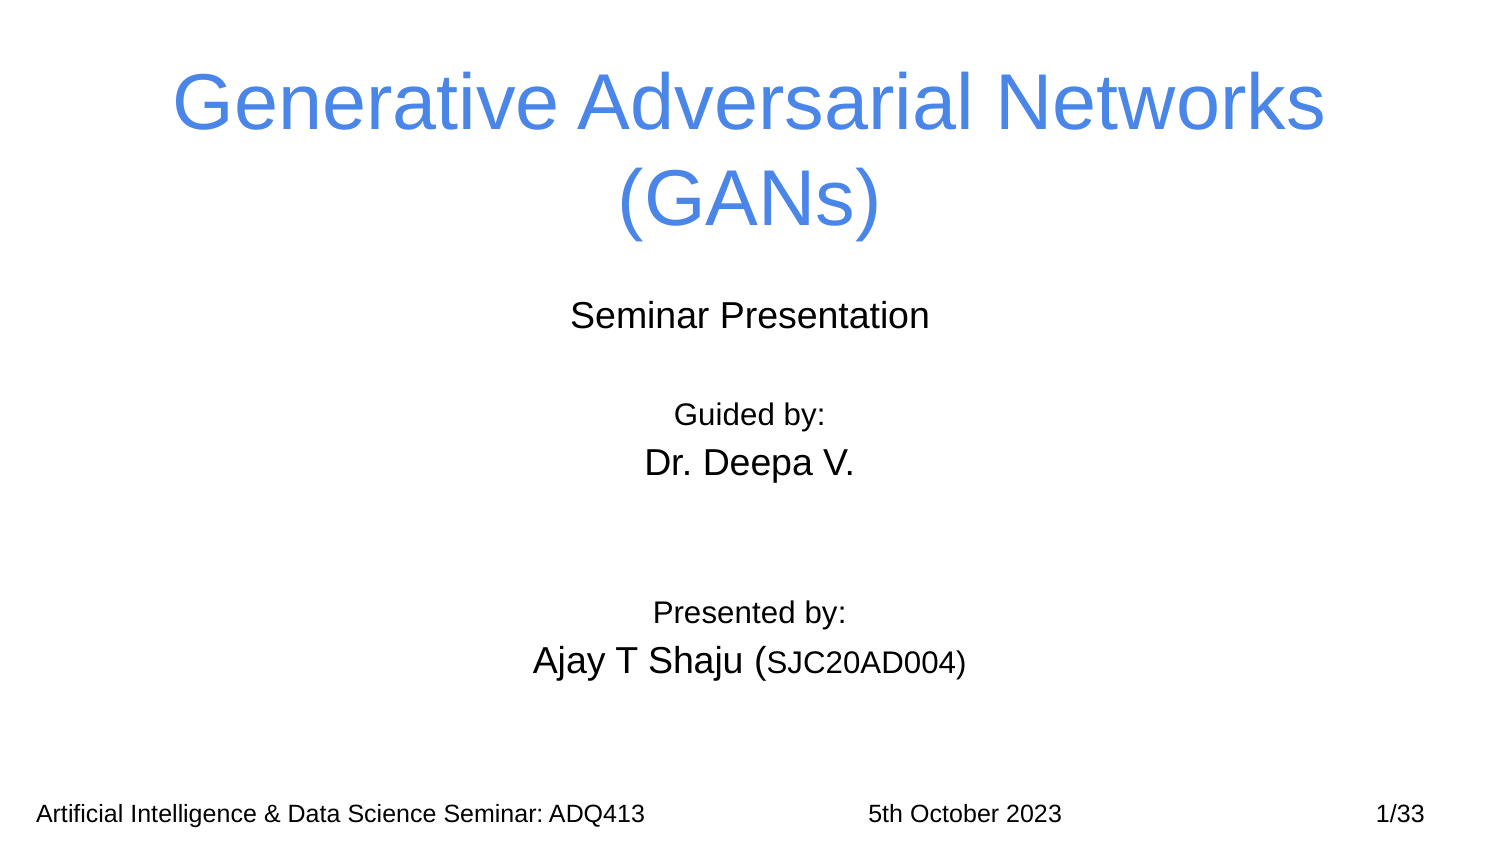

# Generative Adversarial Networks
(GANs)
Seminar Presentation

Guided by:
Dr. Deepa V.

Presented by:
Ajay T Shaju (SJC20AD004)
   Artificial Intelligence & Data Science Seminar: ADQ413                                5th October 2023                                             1/33